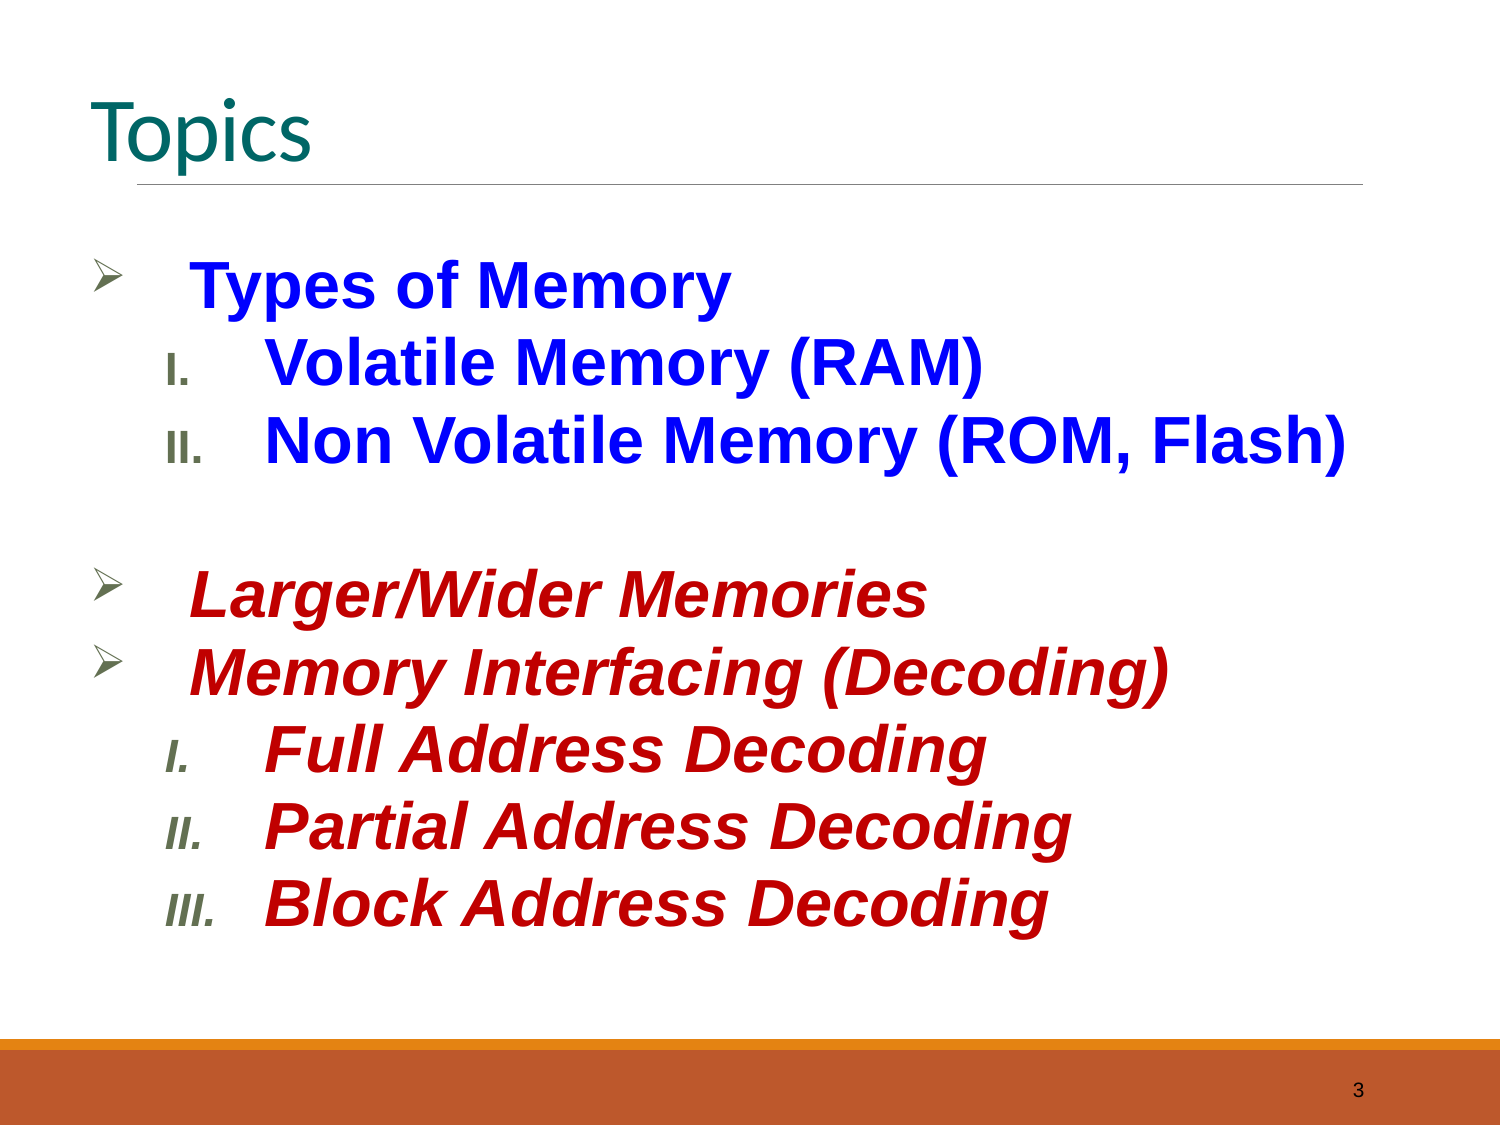

# Topics
Types of Memory
Volatile Memory (RAM)
Non Volatile Memory (ROM, Flash)

Larger/Wider Memories
Memory Interfacing (Decoding)
Full Address Decoding
Partial Address Decoding
Block Address Decoding

3